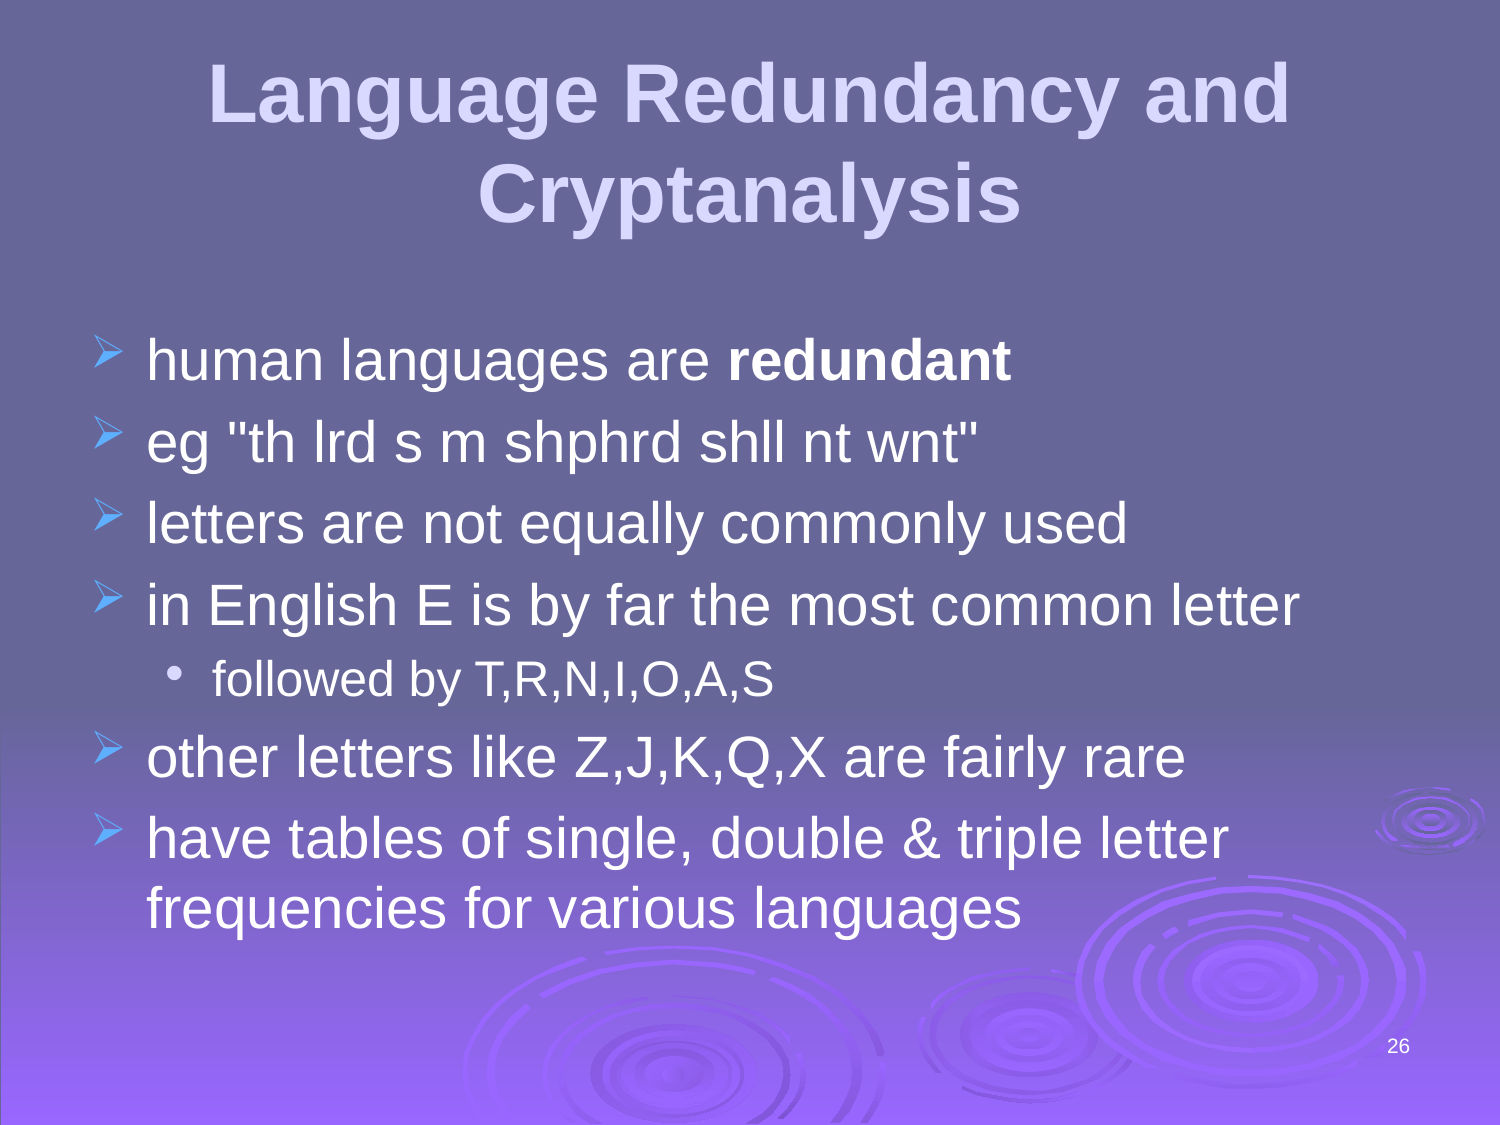

# Language Redundancy and Cryptanalysis
human languages are redundant
eg "th lrd s m shphrd shll nt wnt"
letters are not equally commonly used
in English E is by far the most common letter
followed by T,R,N,I,O,A,S
other letters like Z,J,K,Q,X are fairly rare
have tables of single, double & triple letter frequencies for various languages
26